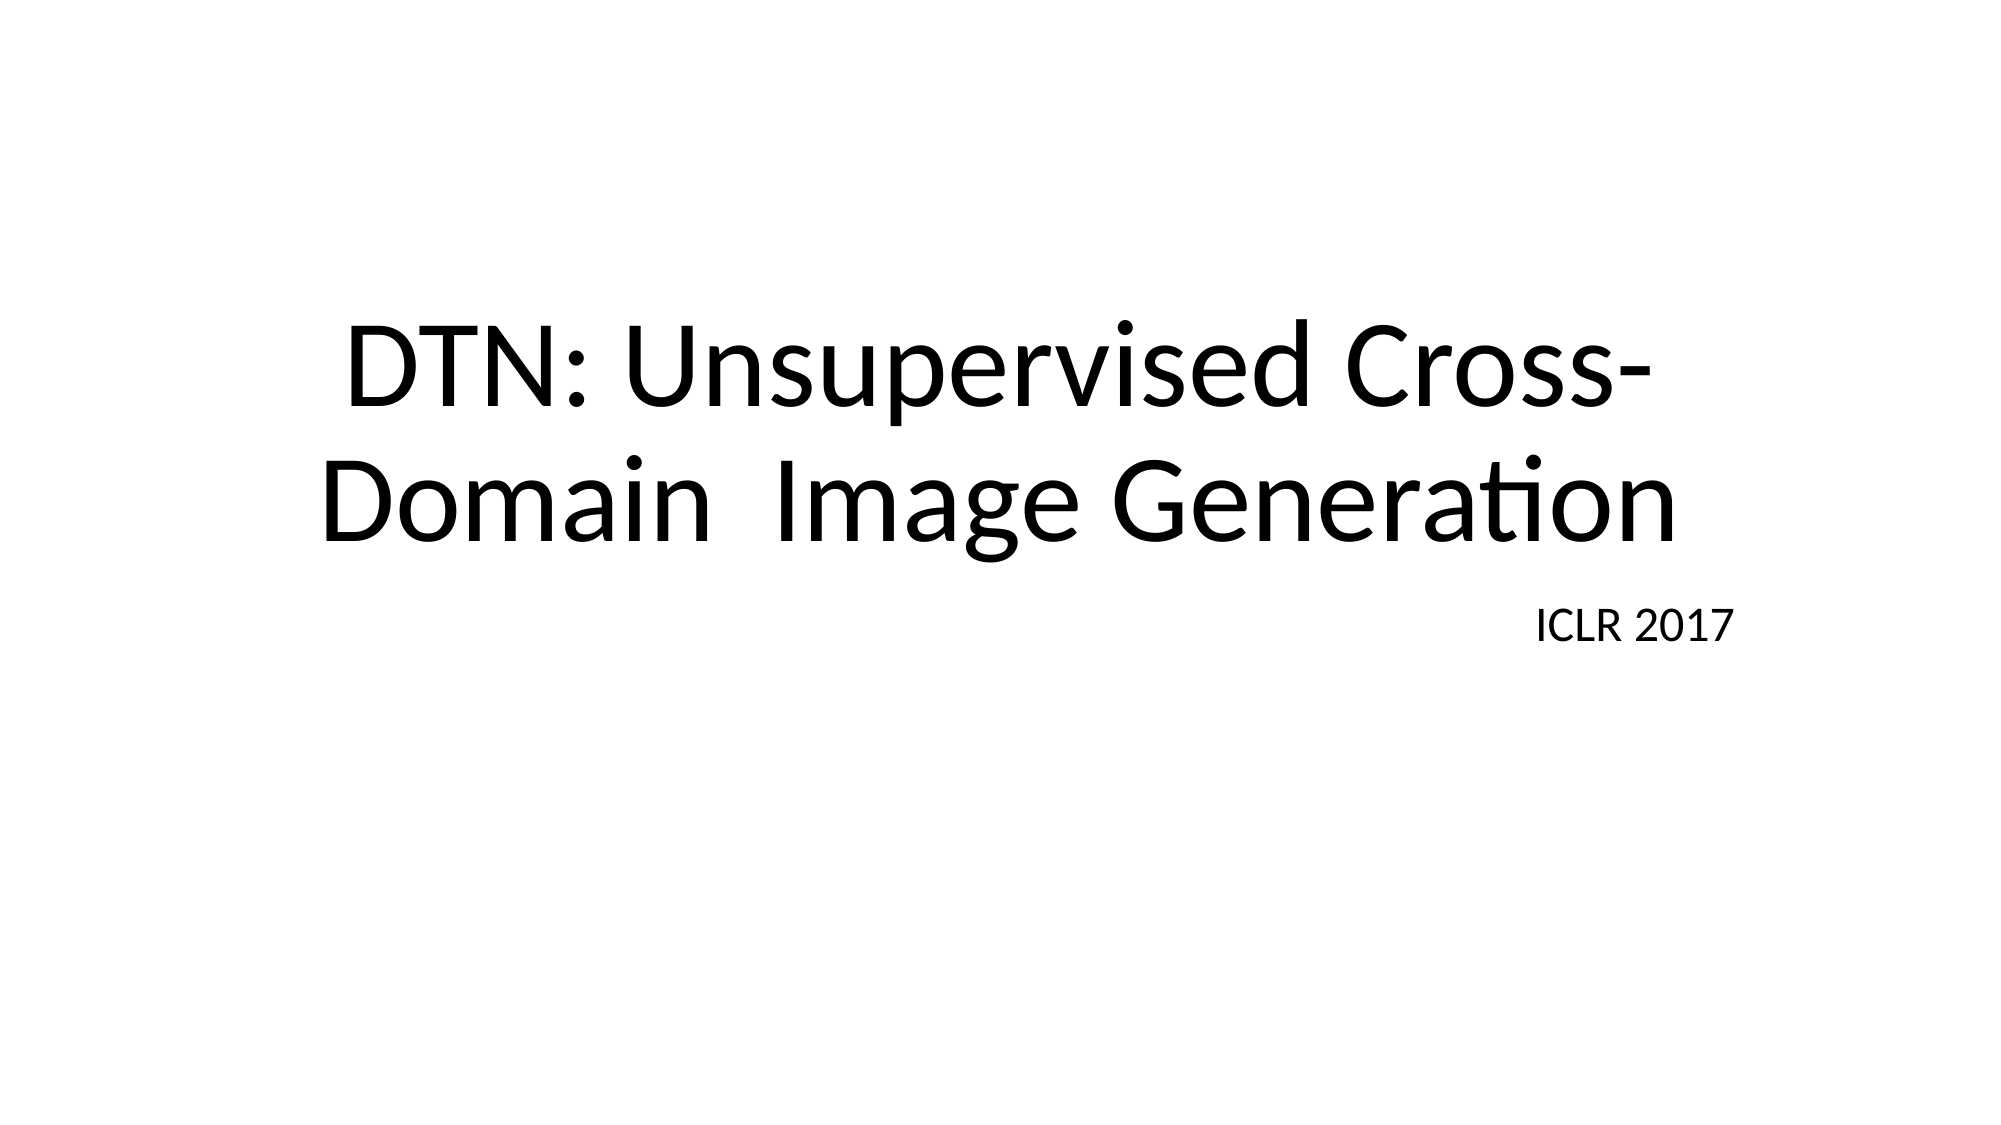

# DTN: Unsupervised Cross-Domain  Image Generation
ICLR 2017